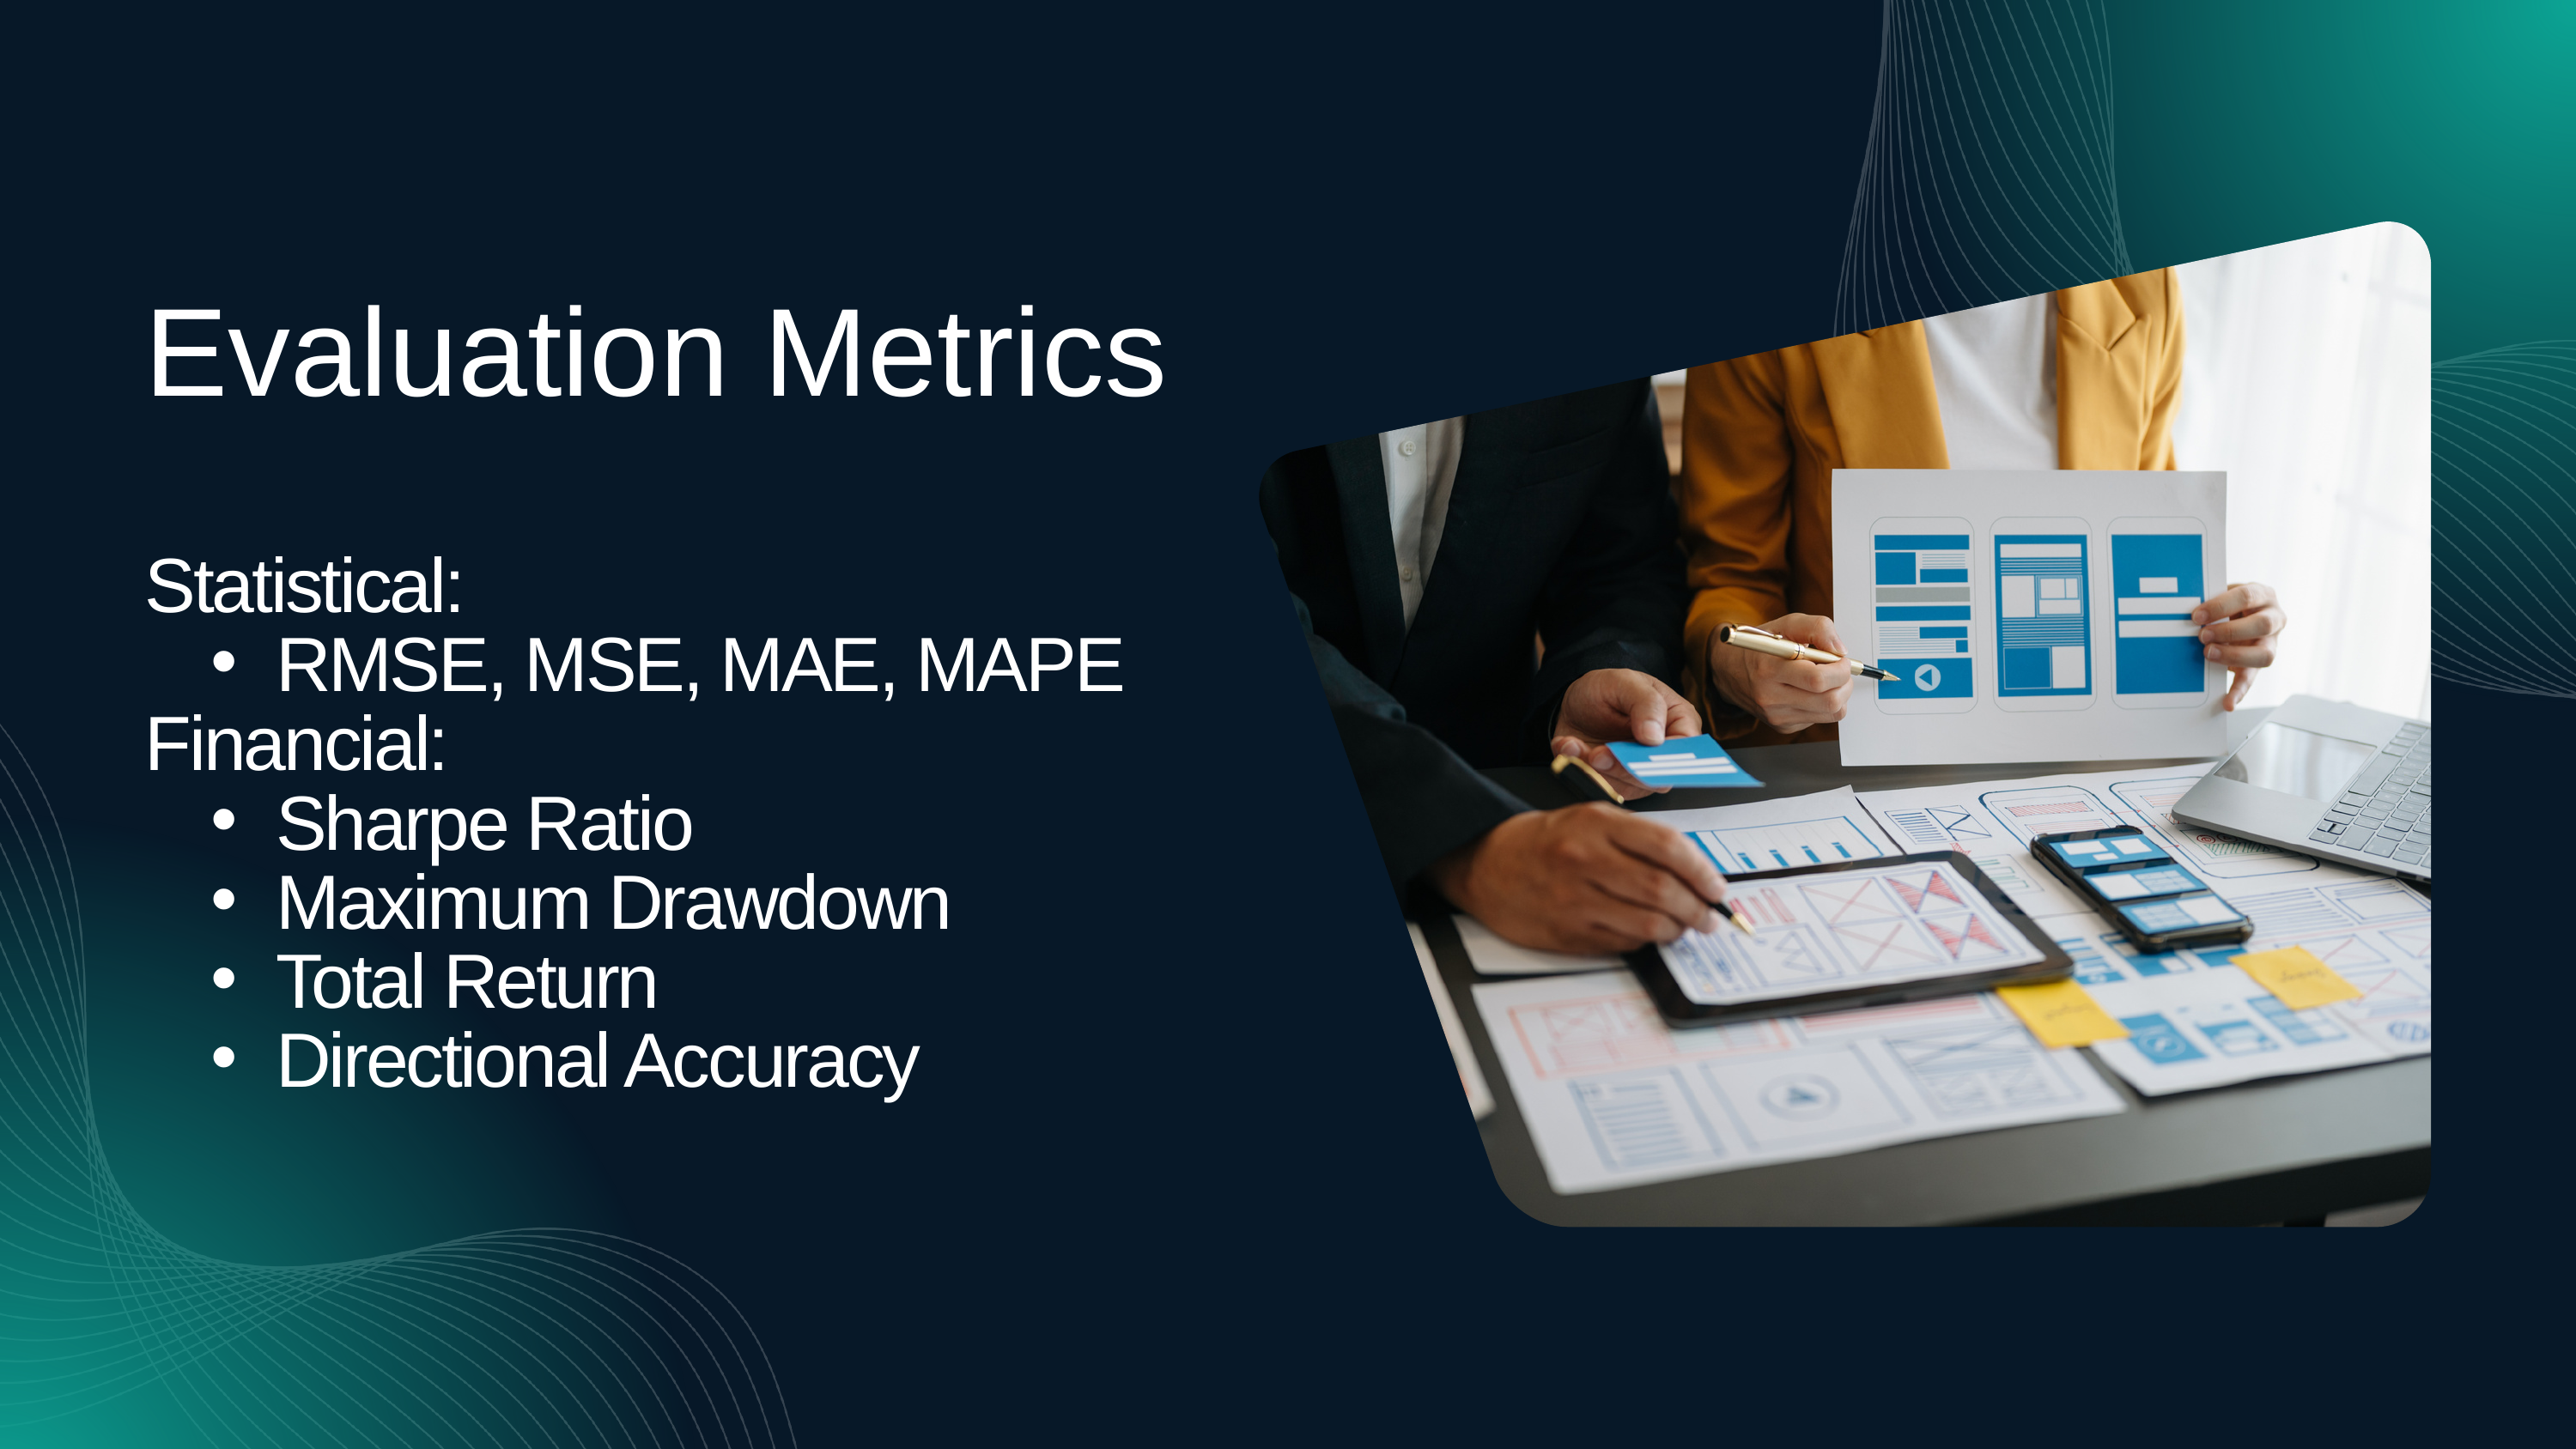

Evaluation Metrics

Statistical:
RMSE, MSE, MAE, MAPE
Financial:
Sharpe Ratio
Maximum Drawdown
Total Return
Directional Accuracy